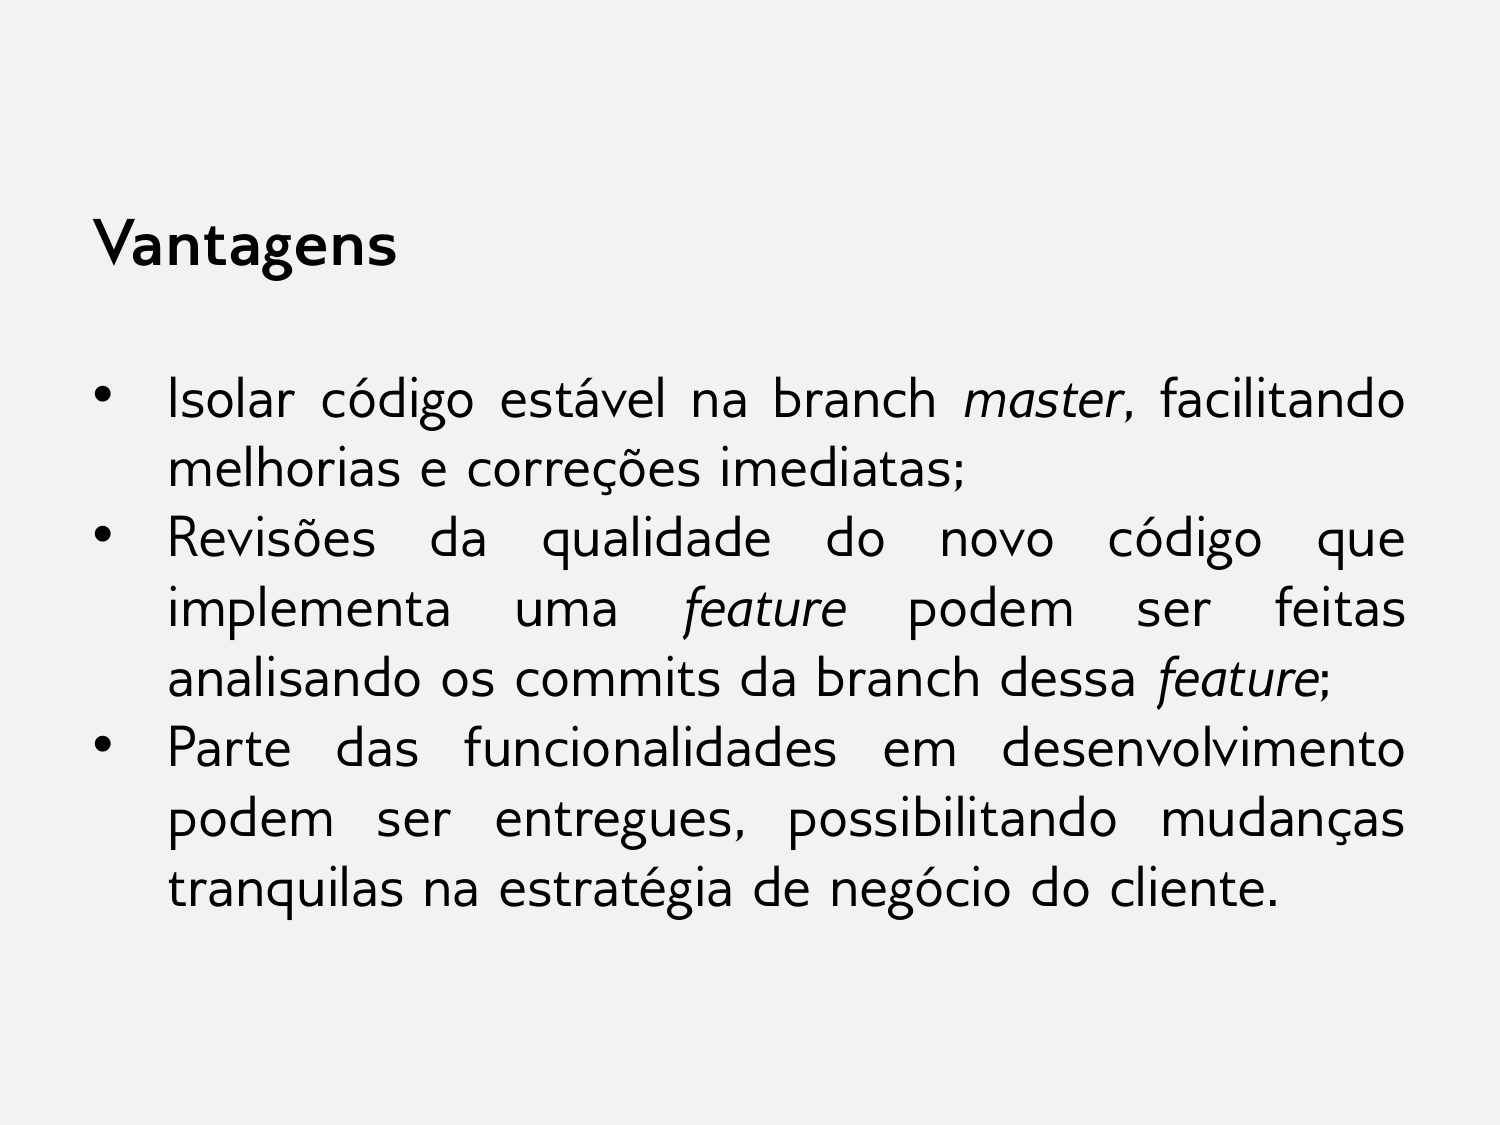

Vantagens

Isolar código estável na branch master, facilitando melhorias e correções imediatas;
Revisões da qualidade do novo código que implementa uma feature podem ser feitas analisando os commits da branch dessa feature;
Parte das funcionalidades em desenvolvimento podem ser entregues, possibilitando mudanças tranquilas na estratégia de negócio do cliente.